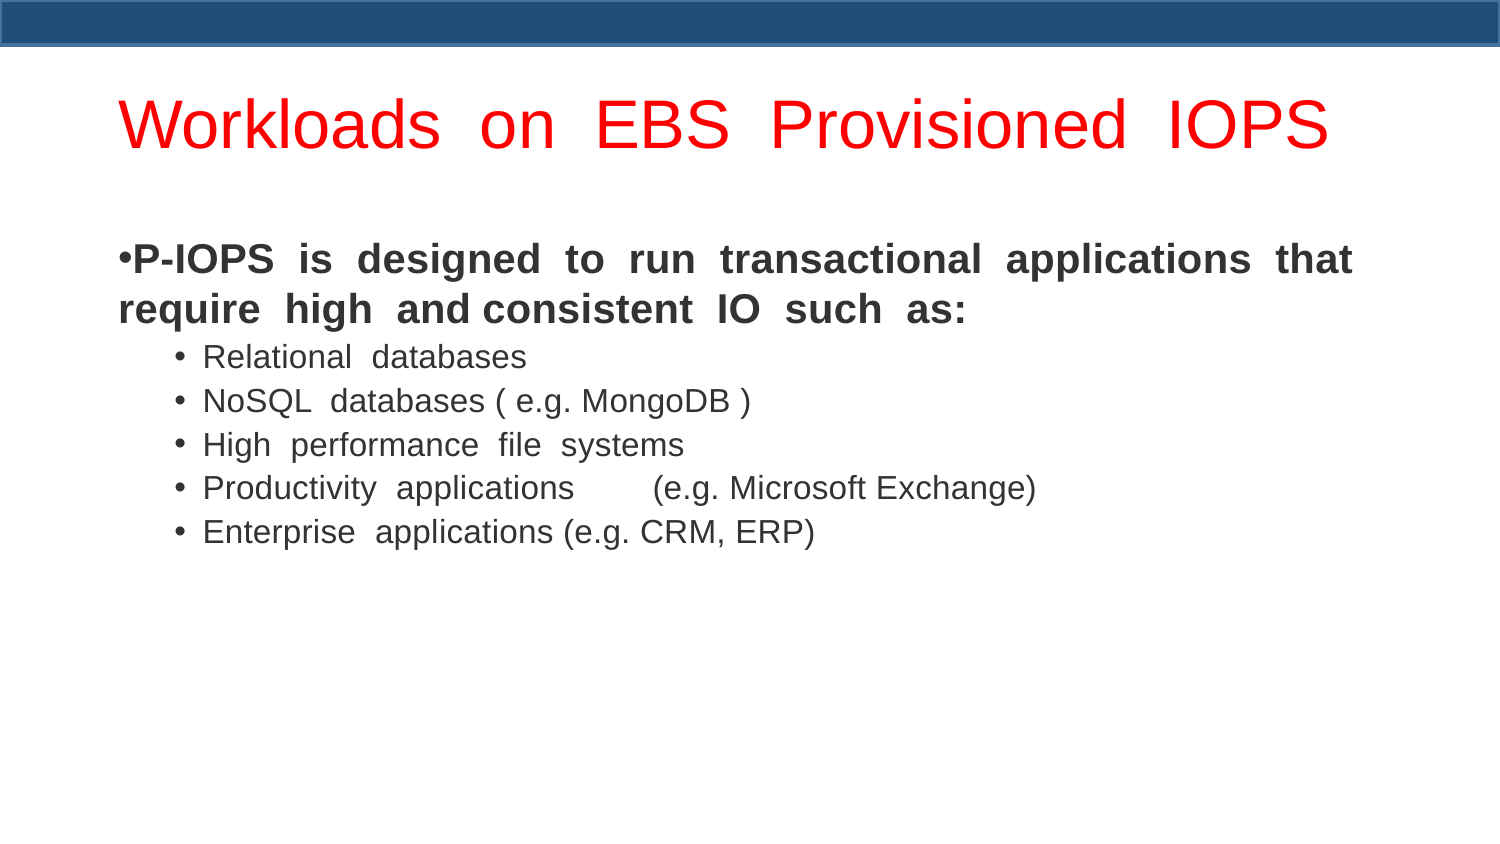

# Workloads  on  EBS  Provisioned  IOPS
P-IOPS  is  designed  to  run  transactional  applications  that  require  high  and consistent  IO  such  as:
Relational  databases
NoSQL  databases ( e.g. MongoDB )
High  performance  file  systems
Productivity  applications	(e.g. Microsoft Exchange)
Enterprise  applications (e.g. CRM, ERP)